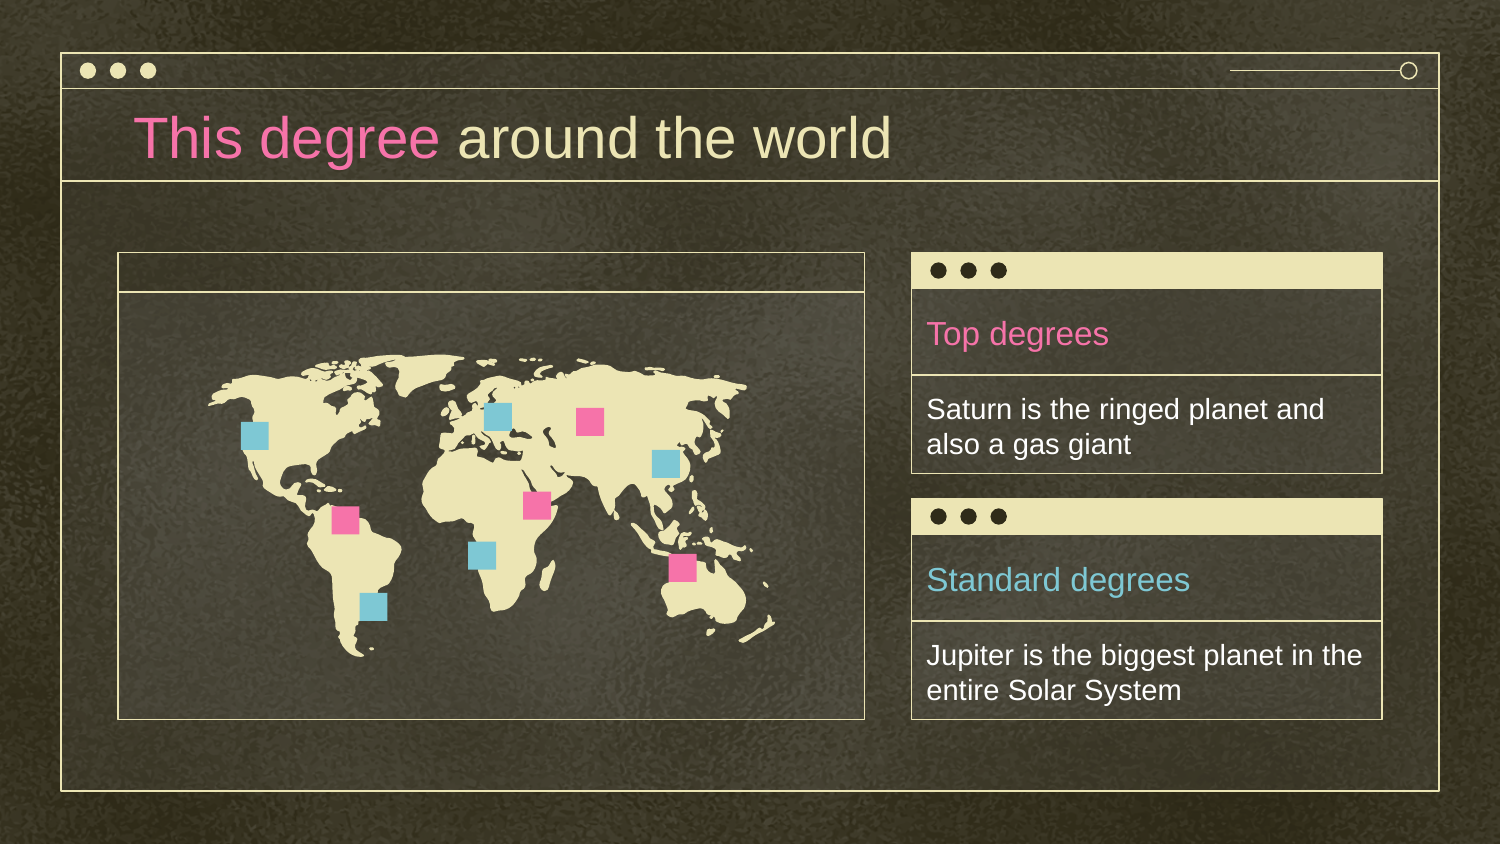

# This degree around the world

Top degrees

Saturn is the ringed planet and also a gas giant

Standard degrees

Jupiter is the biggest planet in the entire Solar System